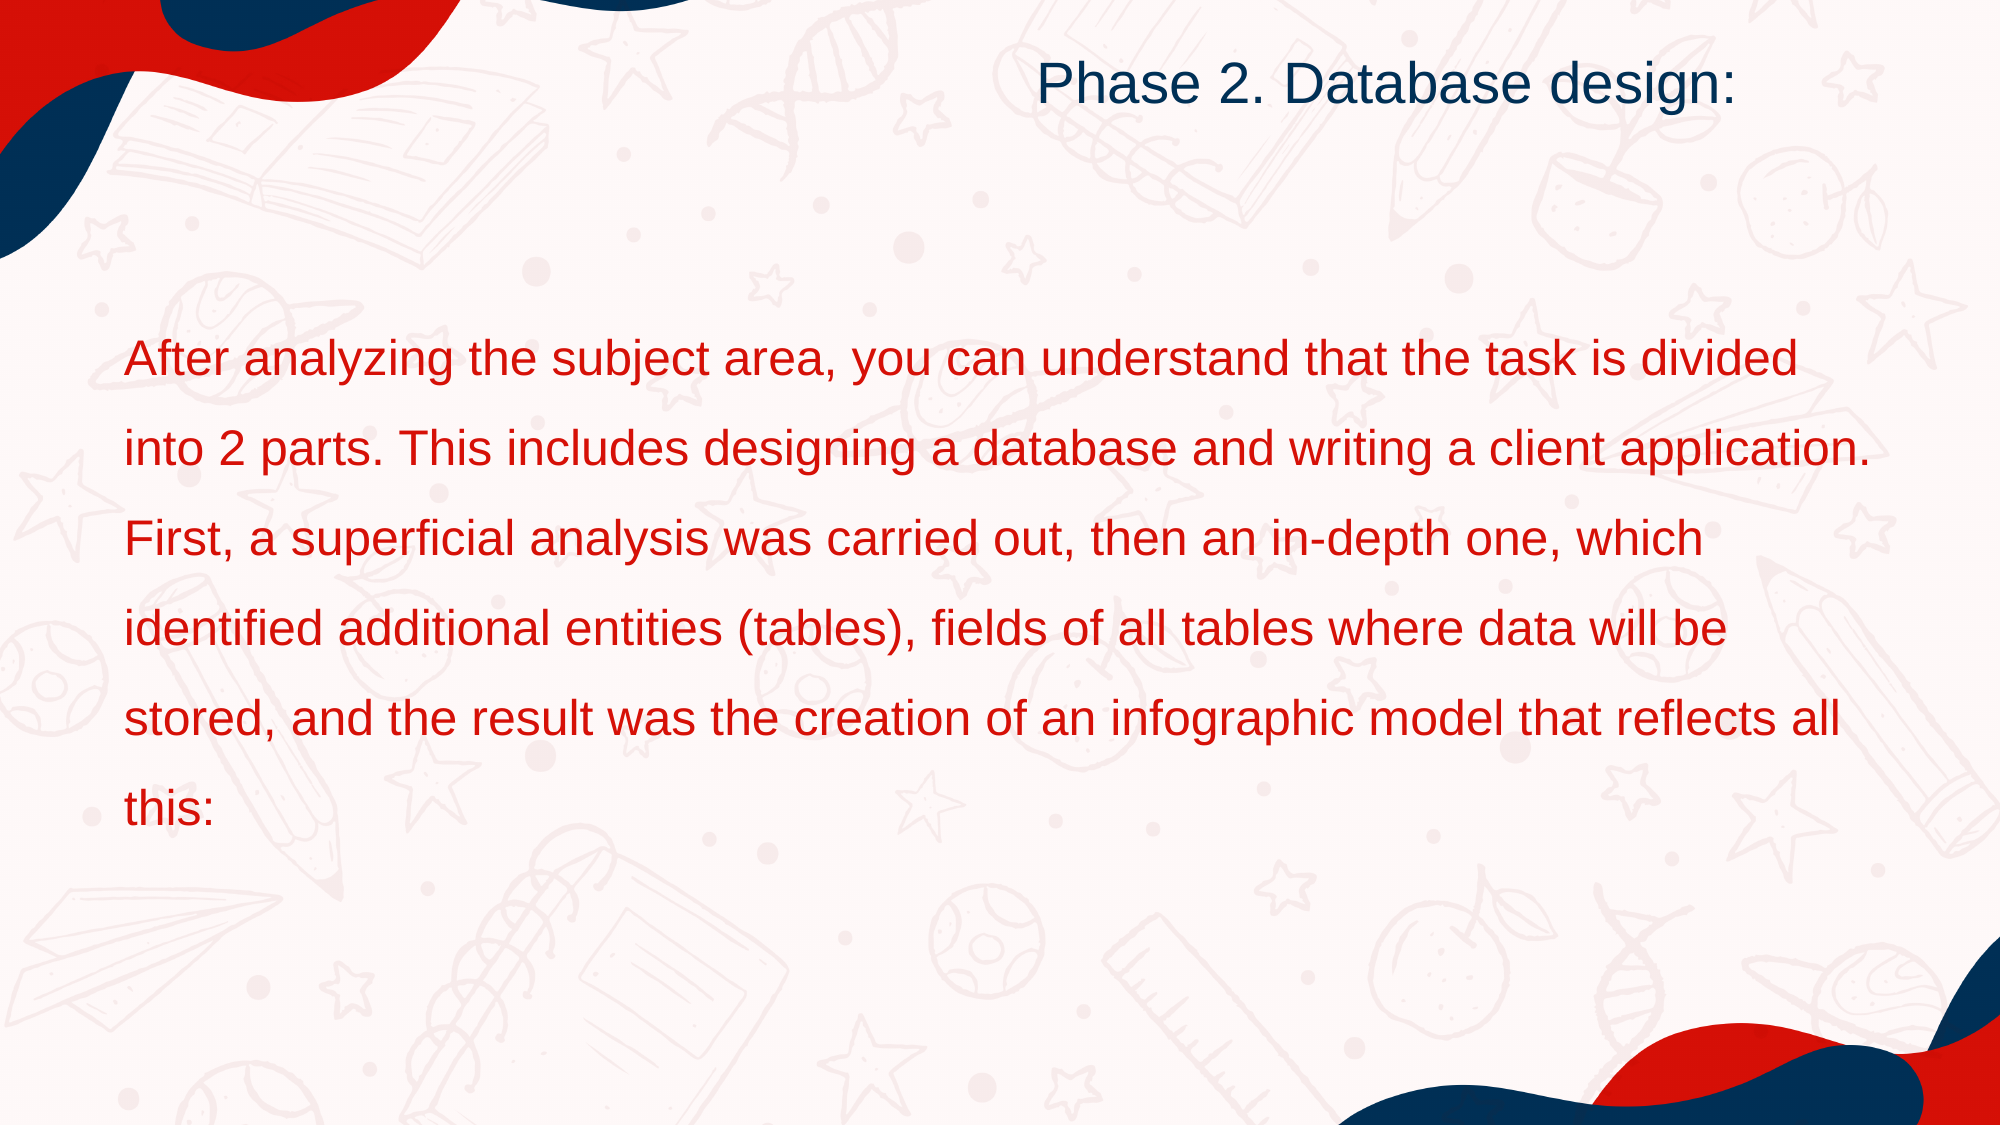

Phase 2. Database design:
After analyzing the subject area, you can understand that the task is divided into 2 parts. This includes designing a database and writing a client application. First, a superficial analysis was carried out, then an in-depth one, which identified additional entities (tables), fields of all tables where data will be stored, and the result was the creation of an infographic model that reflects all this: